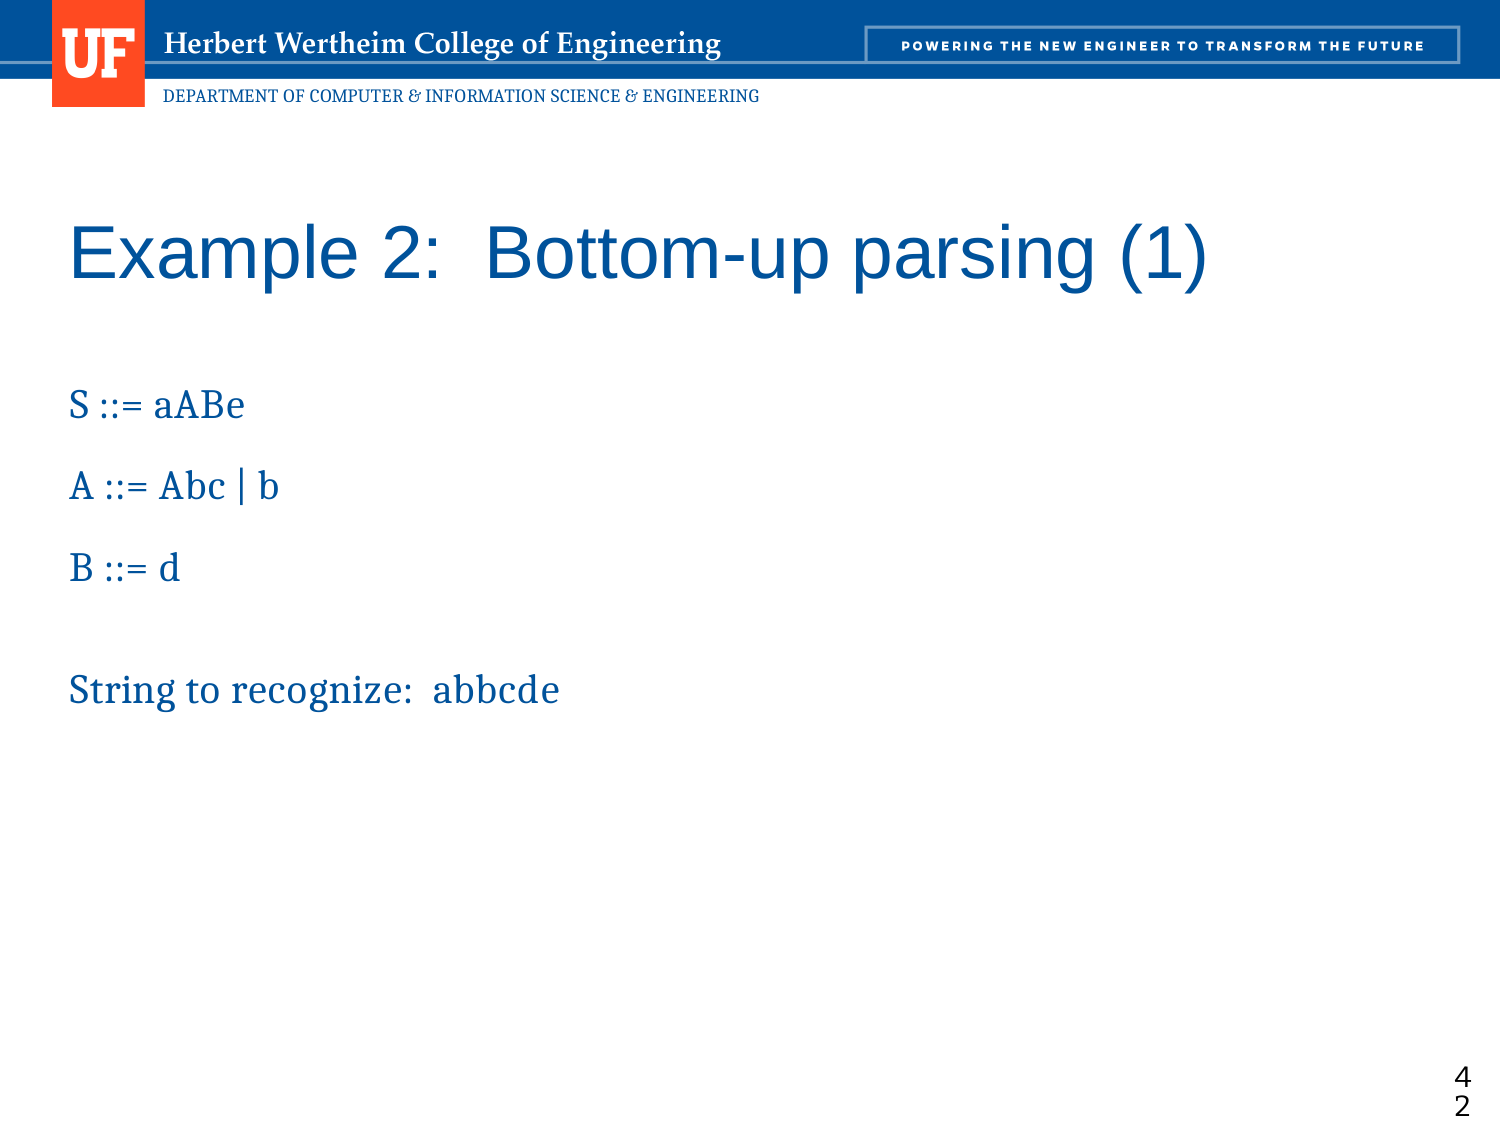

# Example 2:  Bottom-up parsing (1)
S ::= aABe
A ::= Abc | b
B ::= d
String to recognize:  abbcde
42